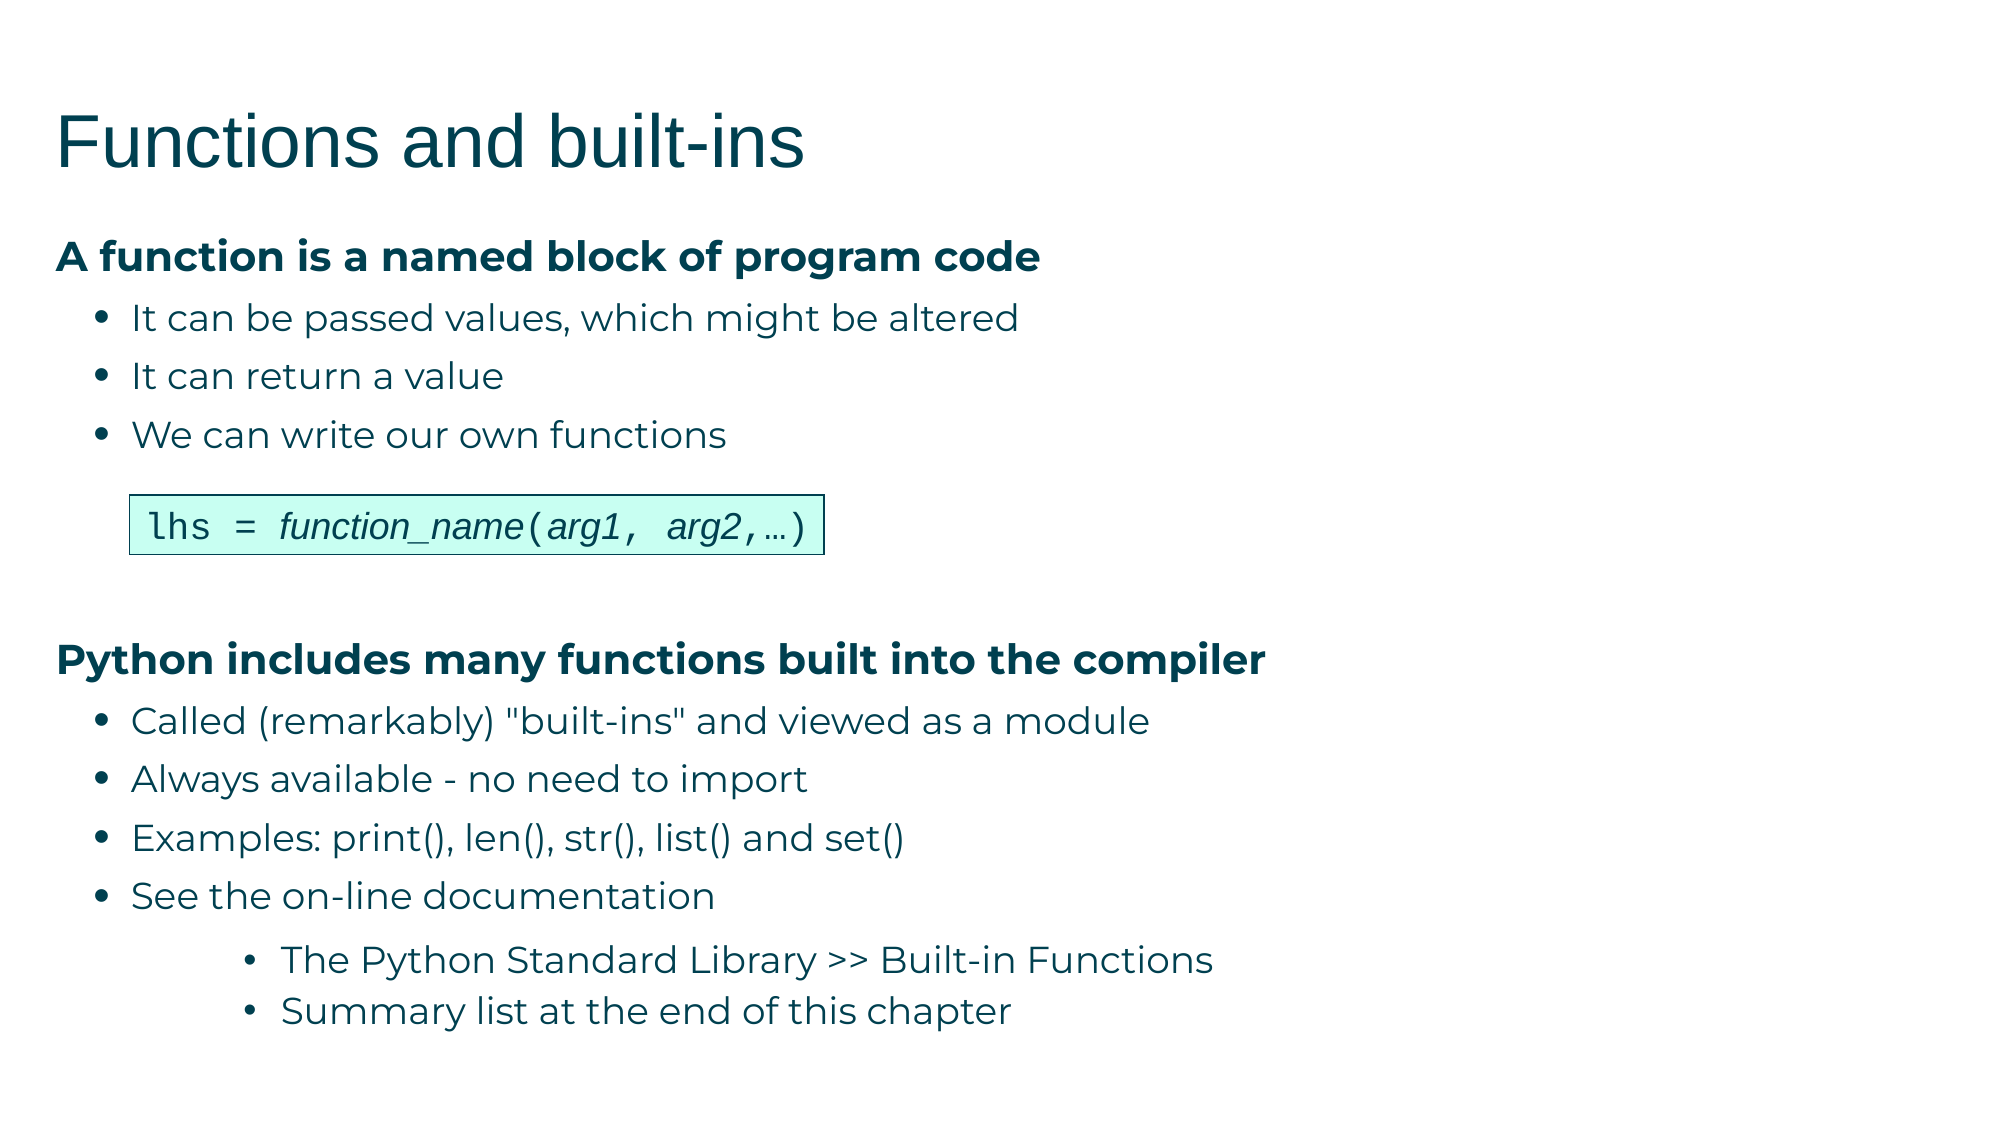

# Functions and built-ins

A function is a named block of program code
It can be passed values, which might be altered
It can return a value
We can write our own functions

Python includes many functions built into the compiler
Called (remarkably) "built-ins" and viewed as a module
Always available - no need to import
Examples: print(), len(), str(), list() and set()
See the on-line documentation
The Python Standard Library >> Built-in Functions
Summary list at the end of this chapter

lhs = function_name(arg1, arg2,…)